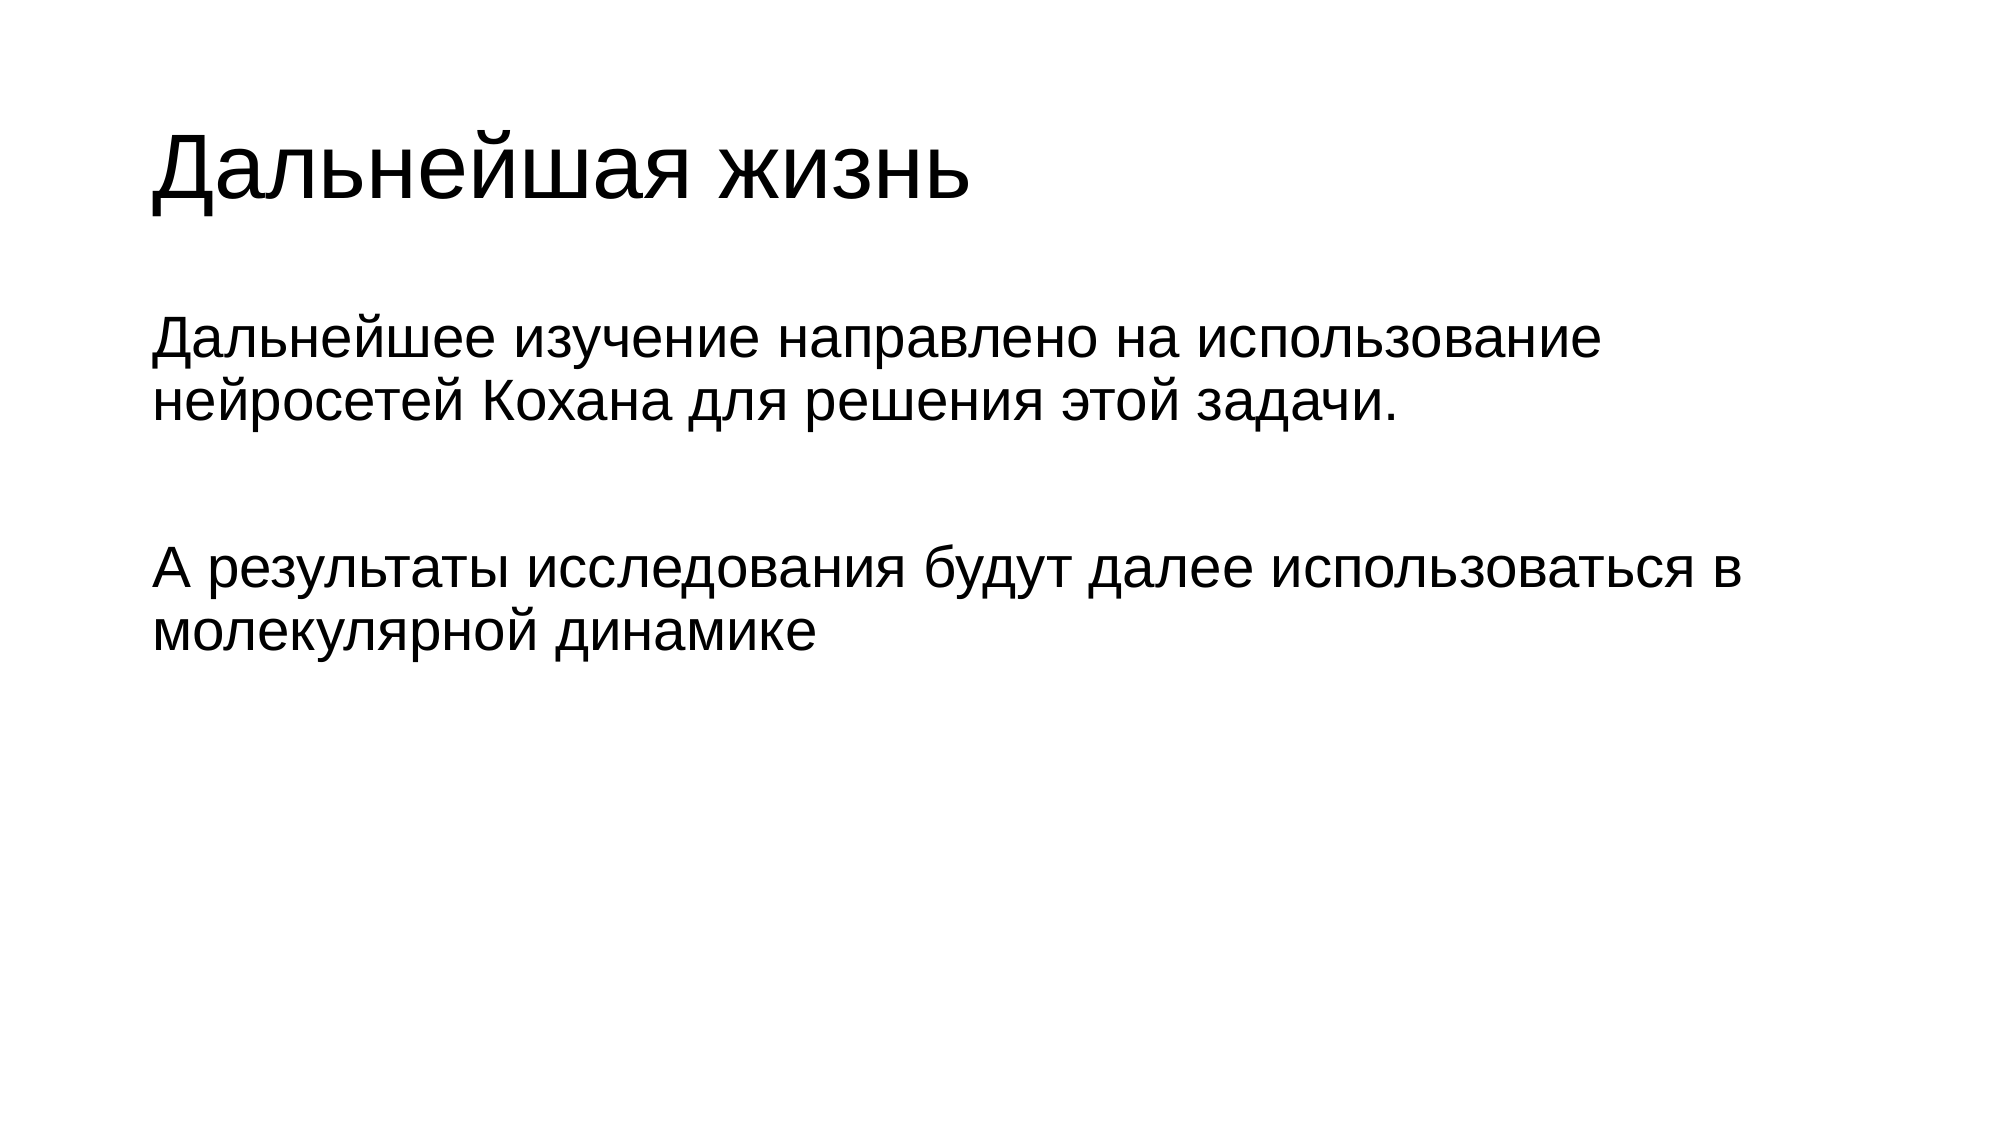

# Дальнейшая жизнь
Дальнейшее изучение направлено на использование нейросетей Кохана для решения этой задачи.

А результаты исследования будут далее использоваться в молекулярной динамике